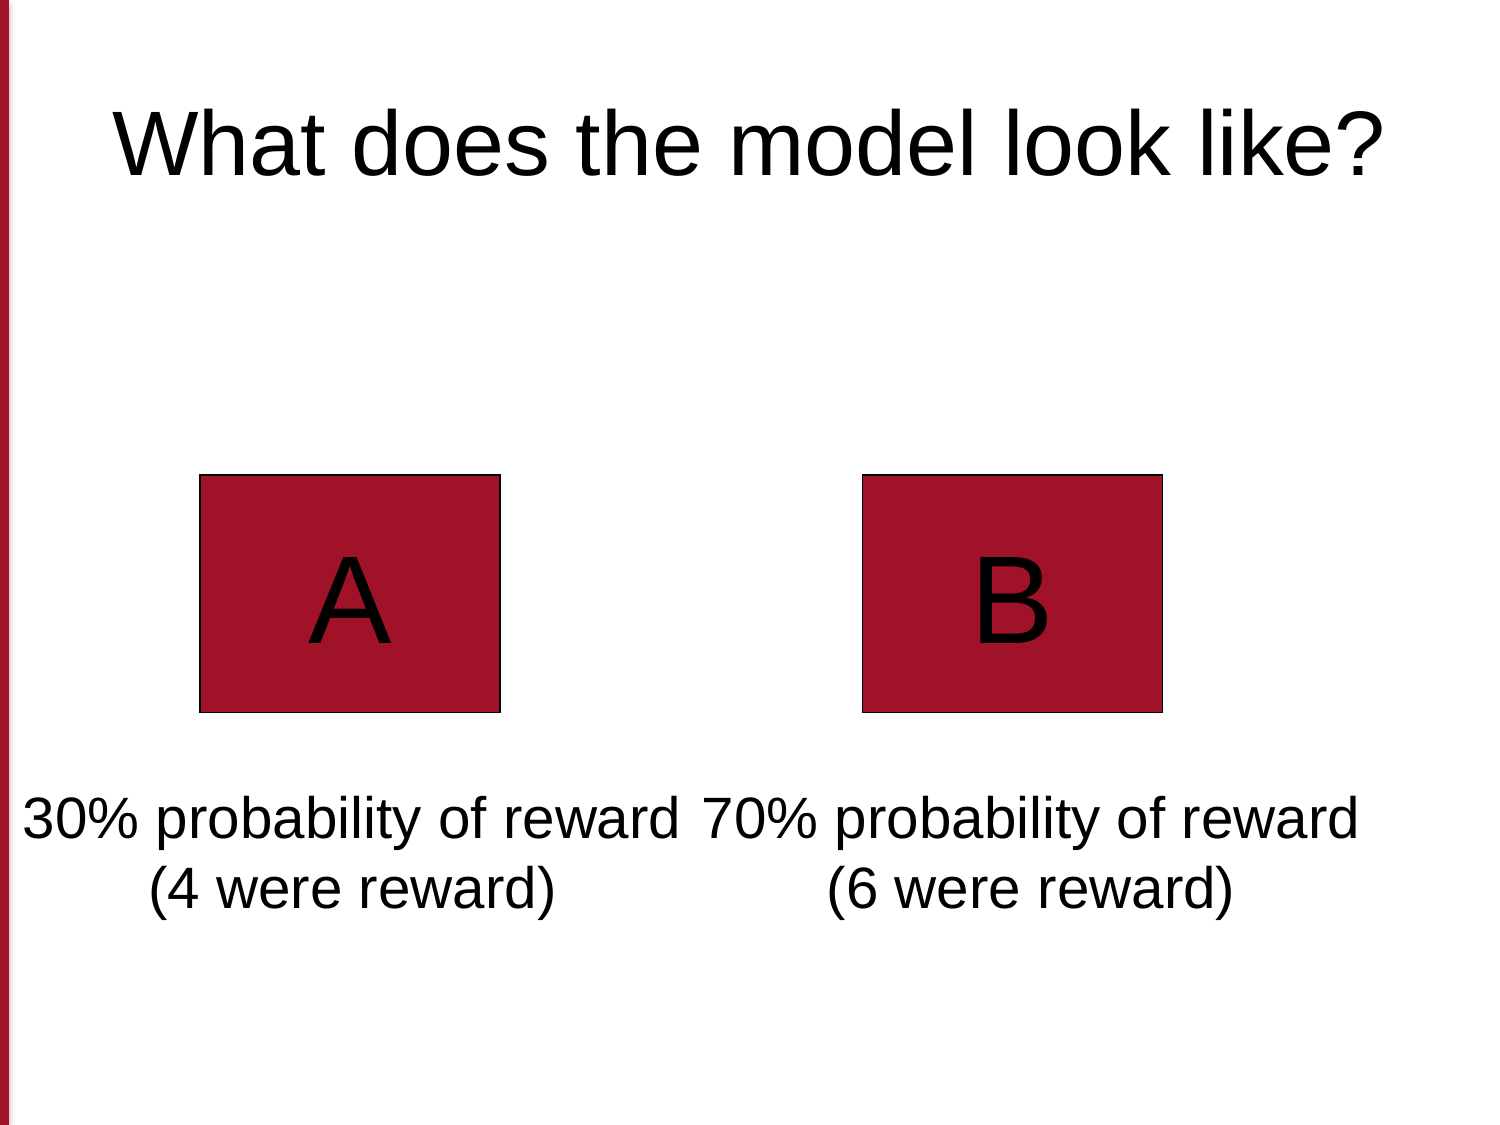

# What does the model look like?
A
B
30% probability of reward
(4 were reward)
70% probability of reward
(6 were reward)